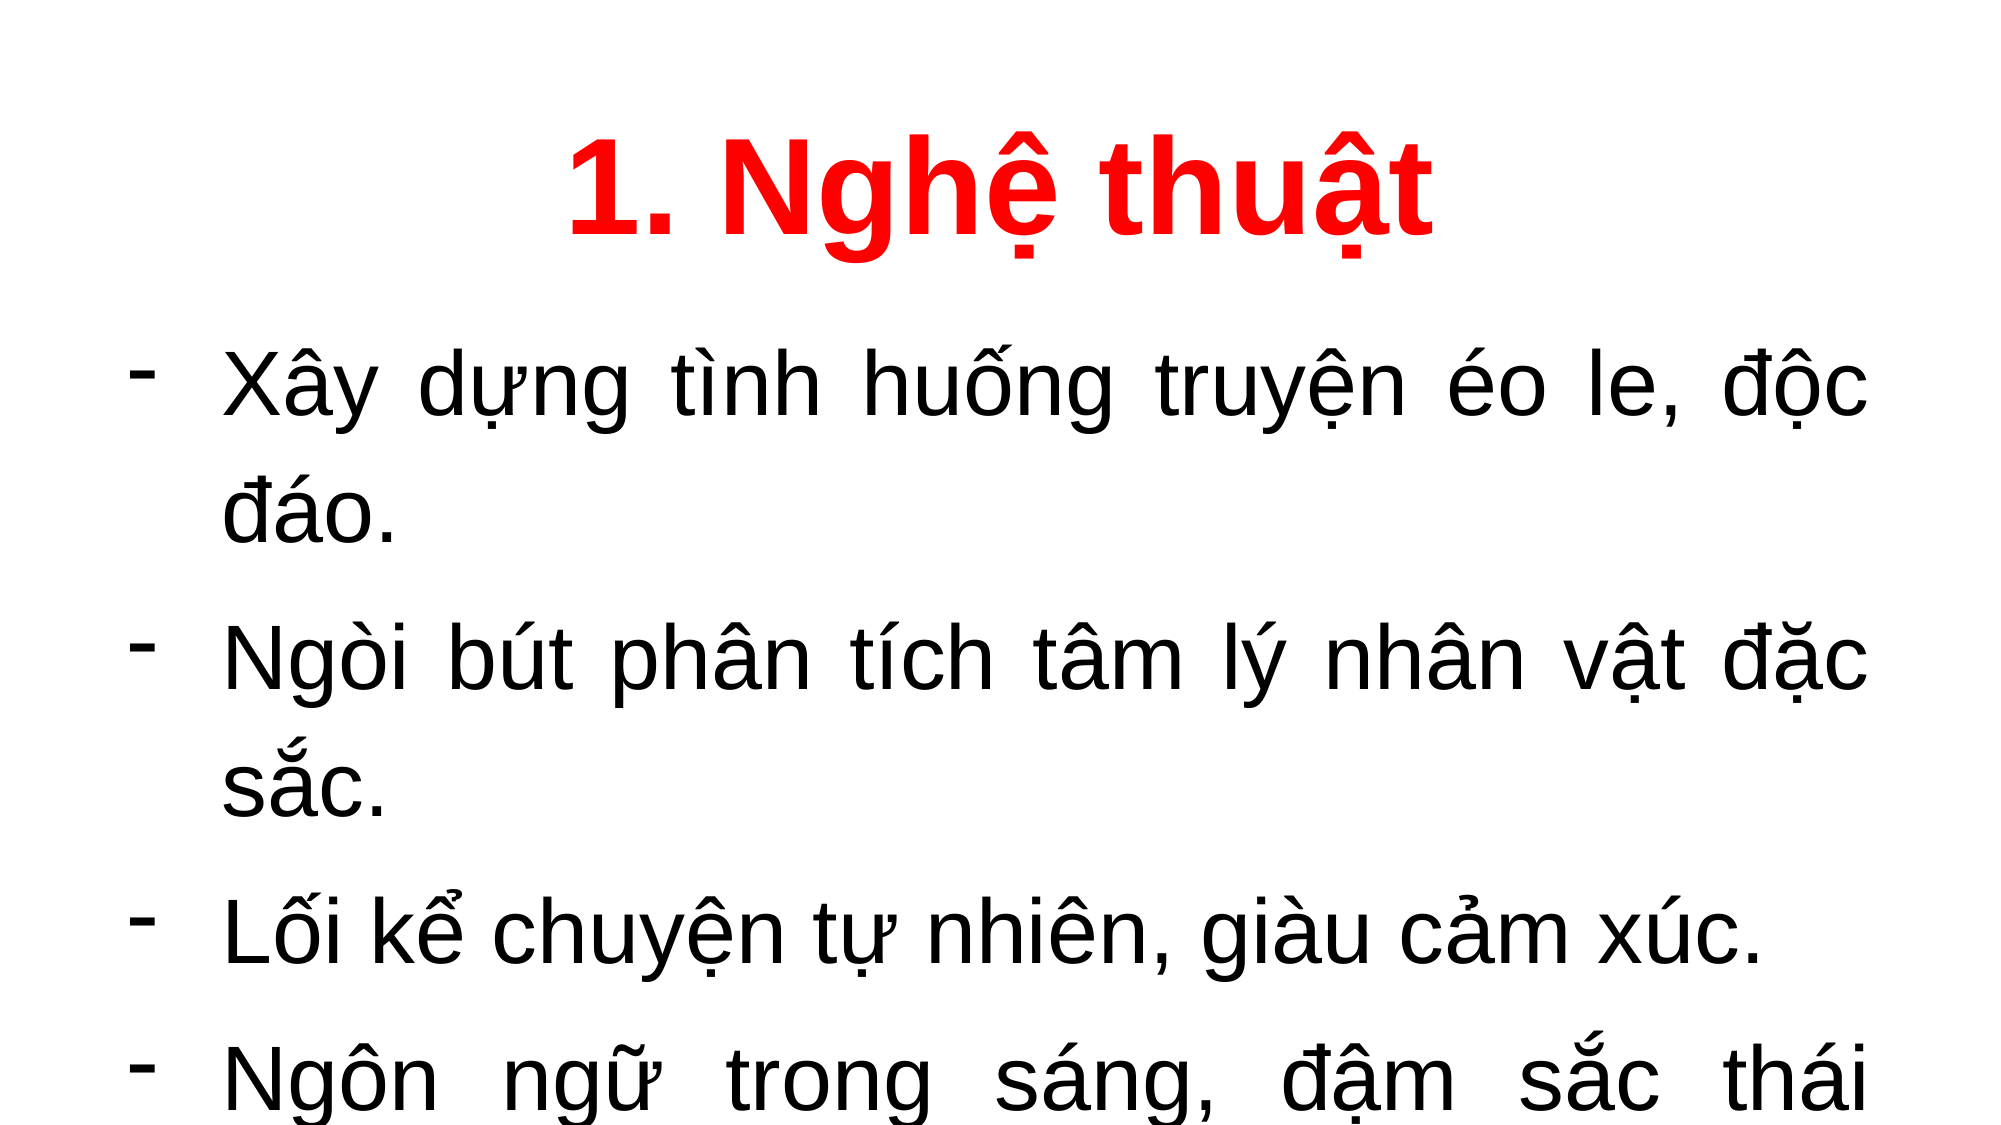

1. Nghệ thuật
Xây dựng tình huống truyện éo le, độc đáo.
Ngòi bút phân tích tâm lý nhân vật đặc sắc.
Lối kể chuyện tự nhiên, giàu cảm xúc.
Ngôn ngữ trong sáng, đậm sắc thái Nam bộ.
 Sáng tạo được những hình ảnh giản dị mà giàu sức gợi.